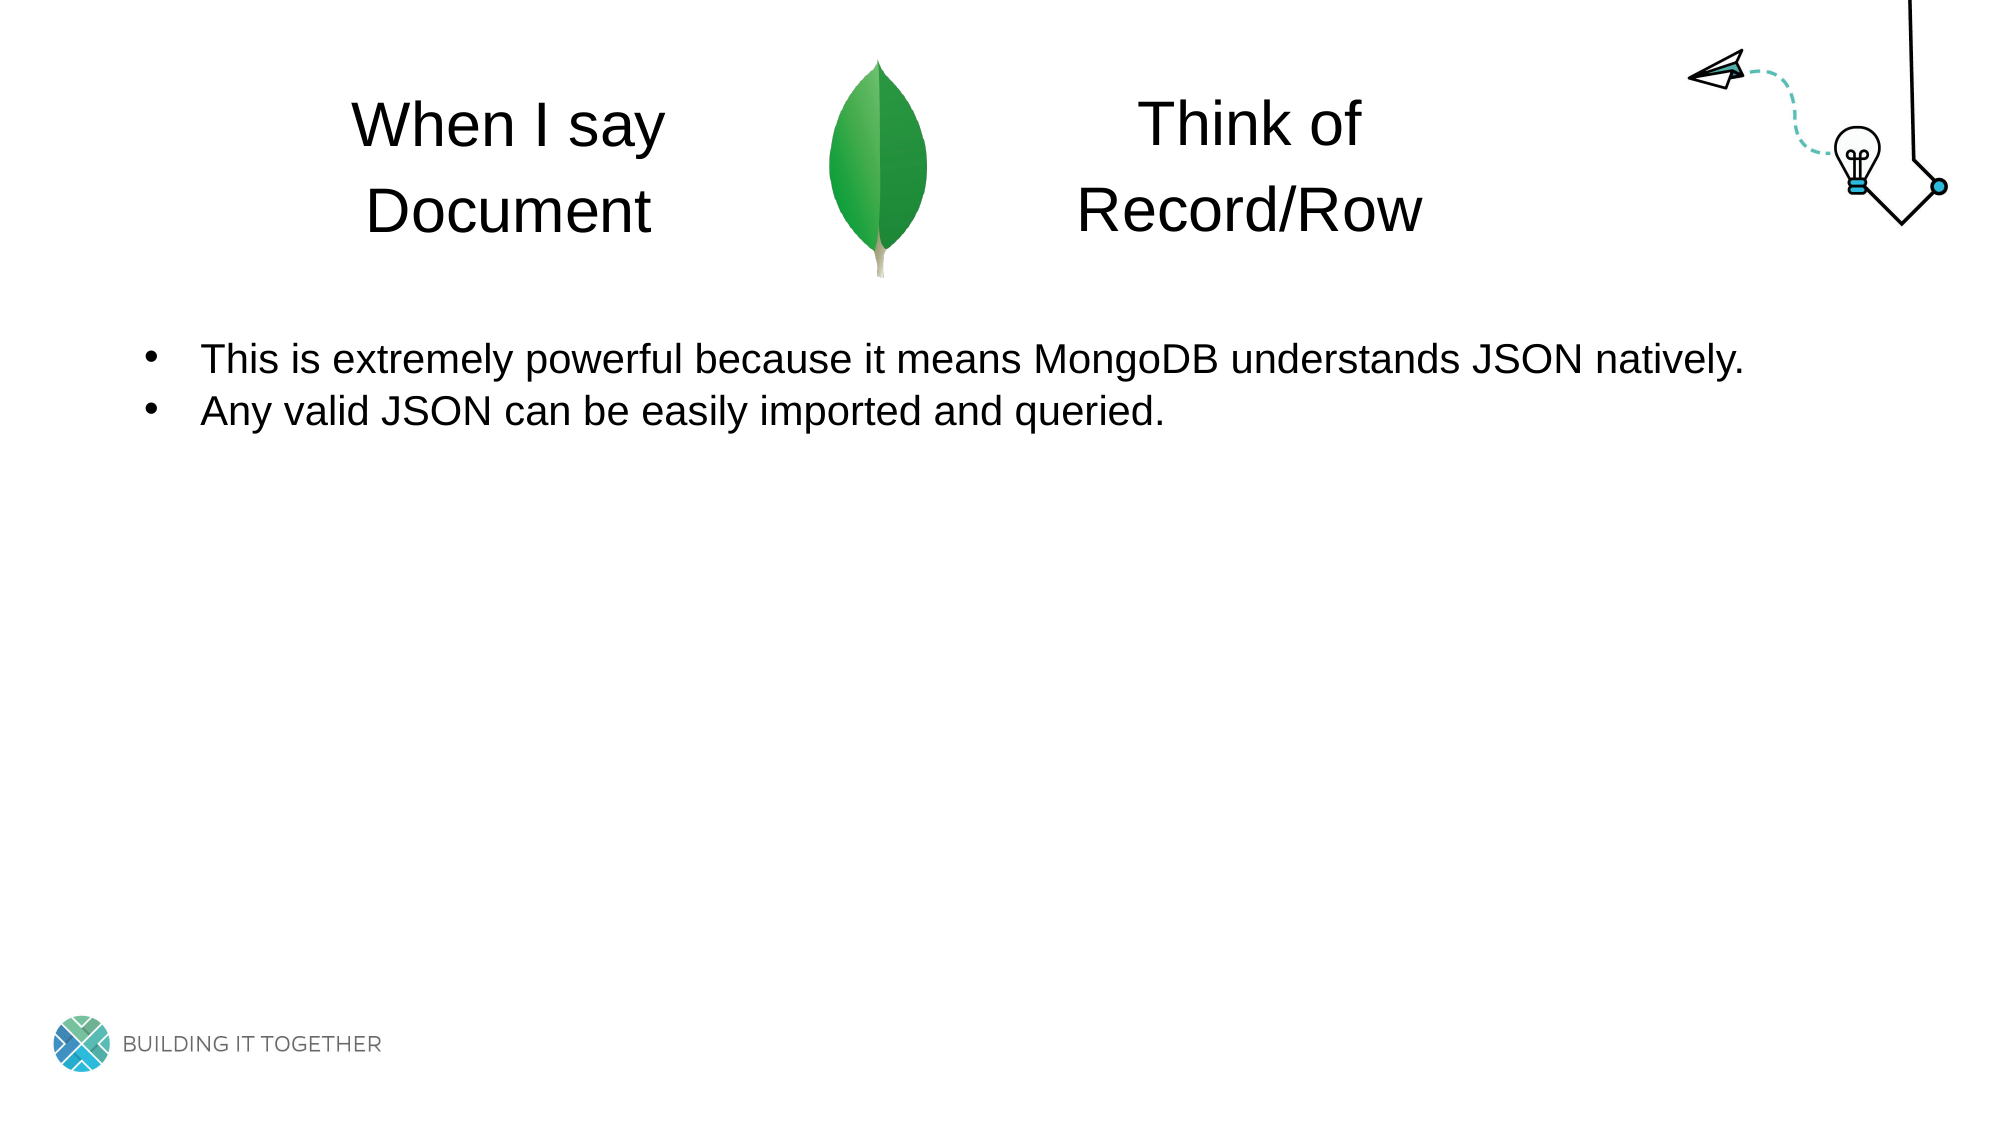

Think of
Record/Row
When I say
Document
This is extremely powerful because it means MongoDB understands JSON natively.
Any valid JSON can be easily imported and queried.